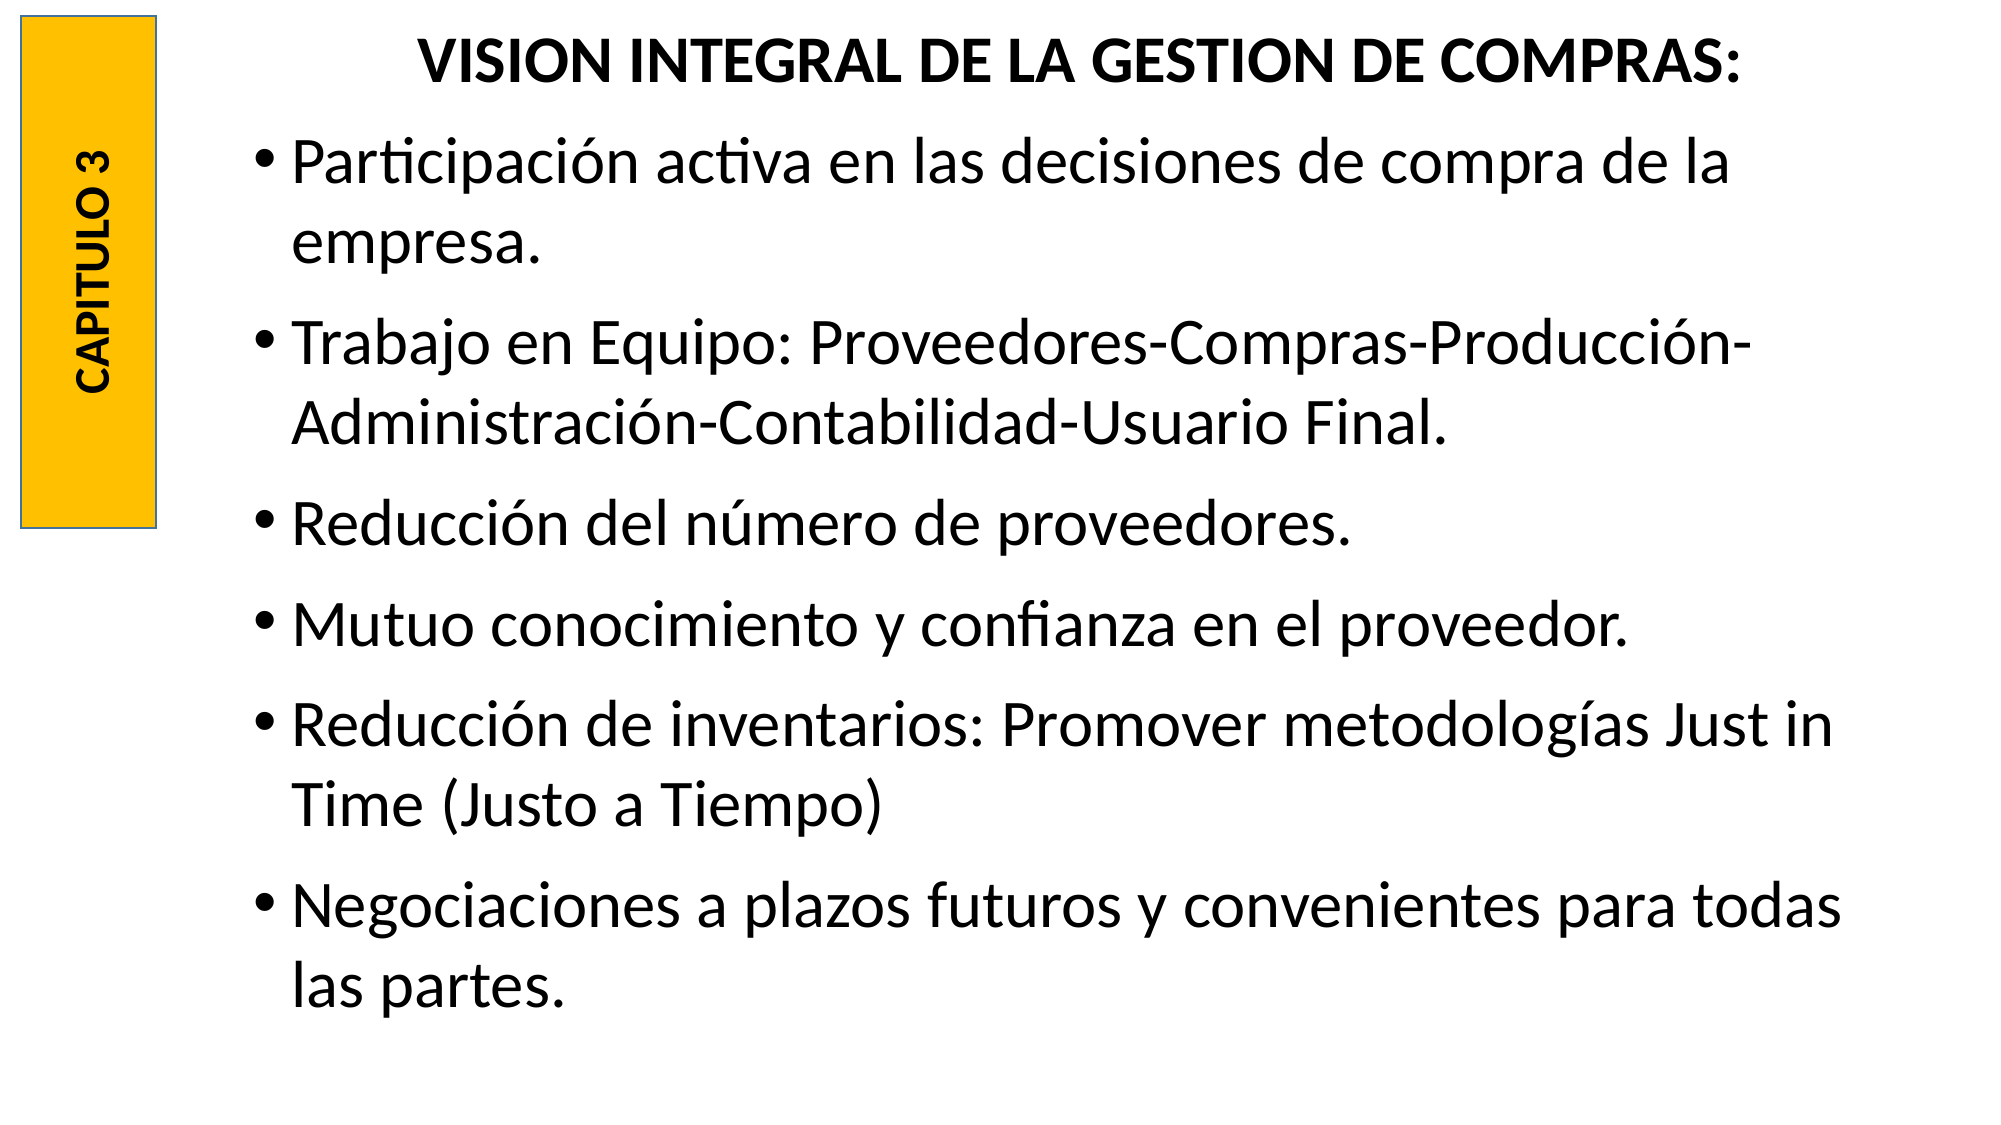

VISION INTEGRAL DE LA GESTION DE COMPRAS:
Participación activa en las decisiones de compra de la empresa.
Trabajo en Equipo: Proveedores-Compras-Producción-Administración-Contabilidad-Usuario Final.
Reducción del número de proveedores.
Mutuo conocimiento y confianza en el proveedor.
Reducción de inventarios: Promover metodologías Just in Time (Justo a Tiempo)
Negociaciones a plazos futuros y convenientes para todas las partes.

CAPITULO 3